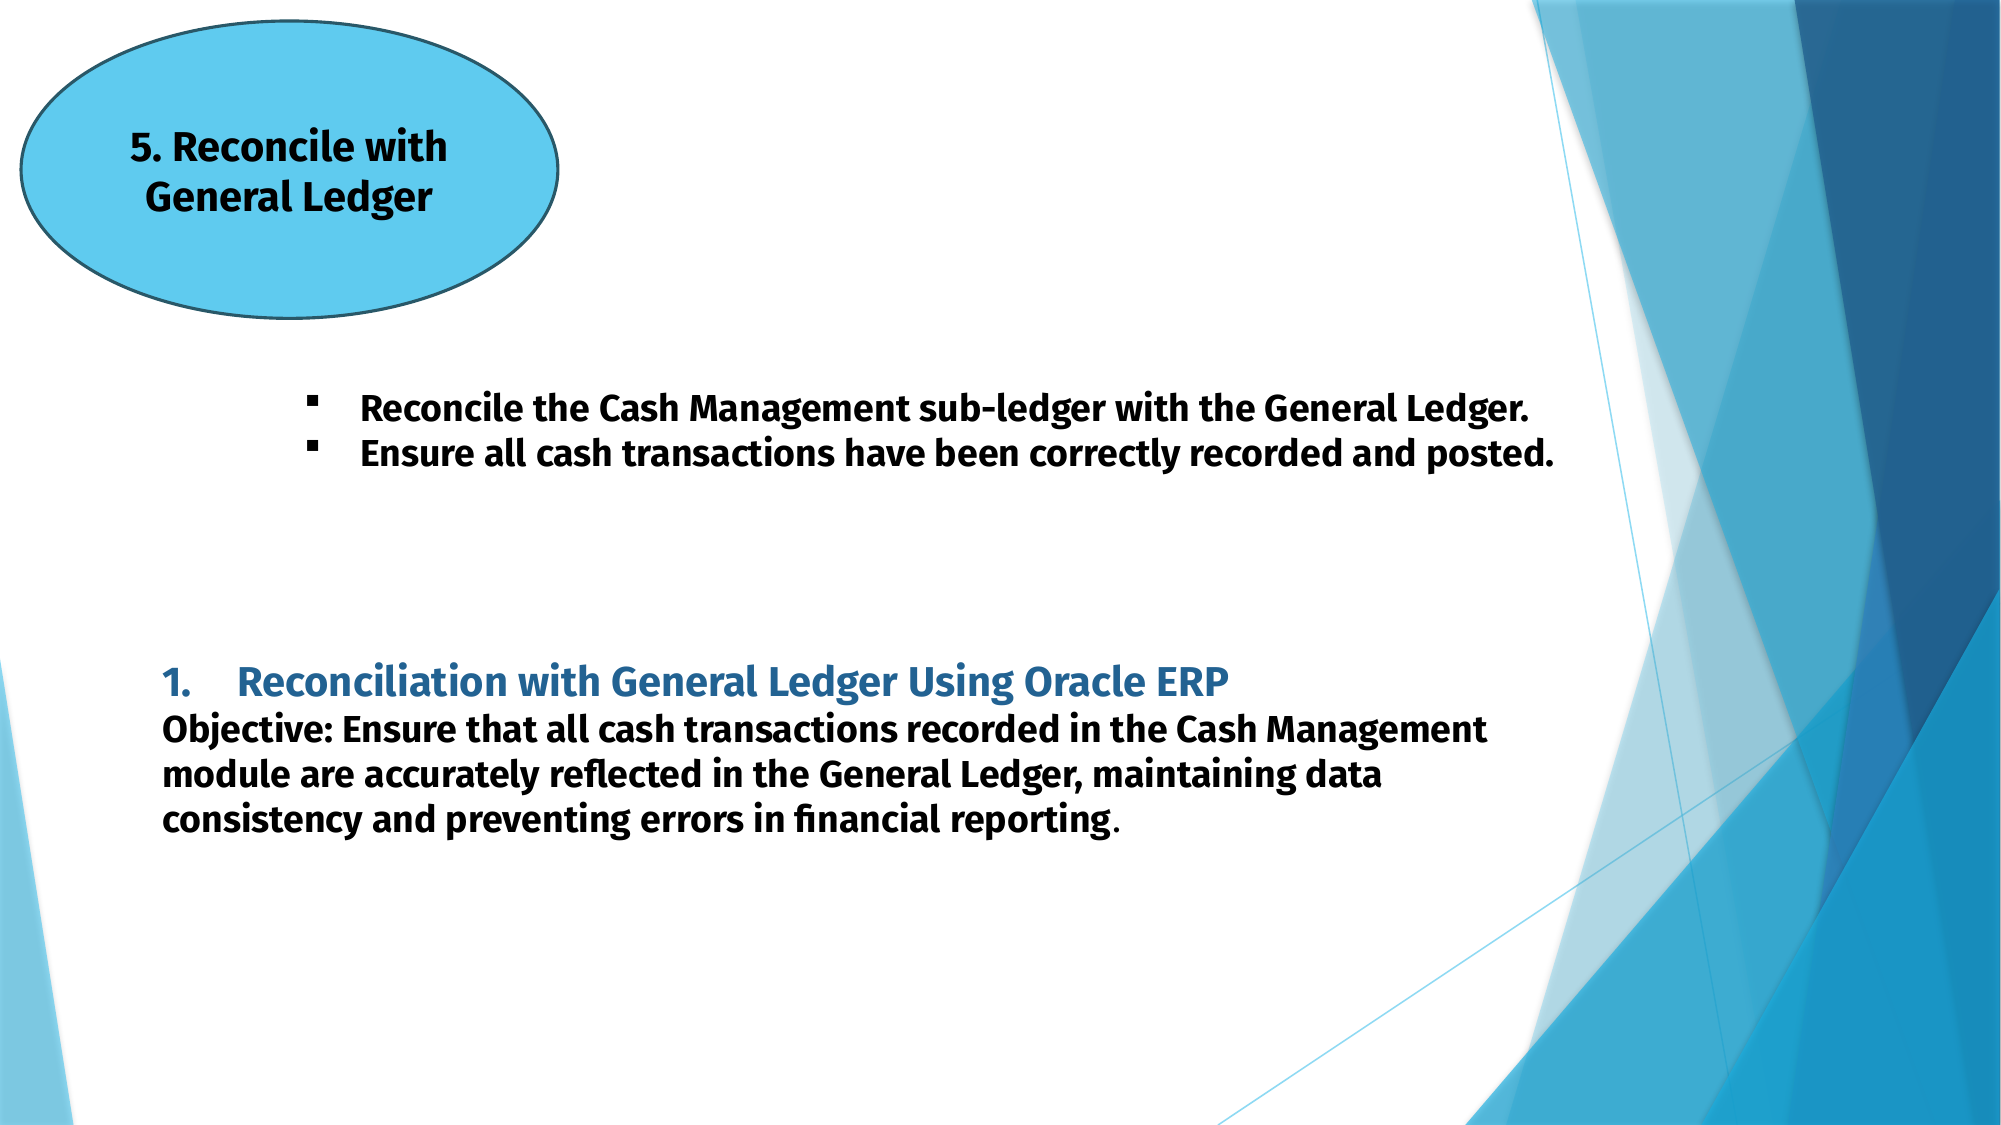

5. Reconcile with General Ledger
 Reconcile the Cash Management sub-ledger with the General Ledger.
 Ensure all cash transactions have been correctly recorded and posted.
Reconciliation with General Ledger Using Oracle ERP
Objective: Ensure that all cash transactions recorded in the Cash Management module are accurately reflected in the General Ledger, maintaining data consistency and preventing errors in financial reporting.